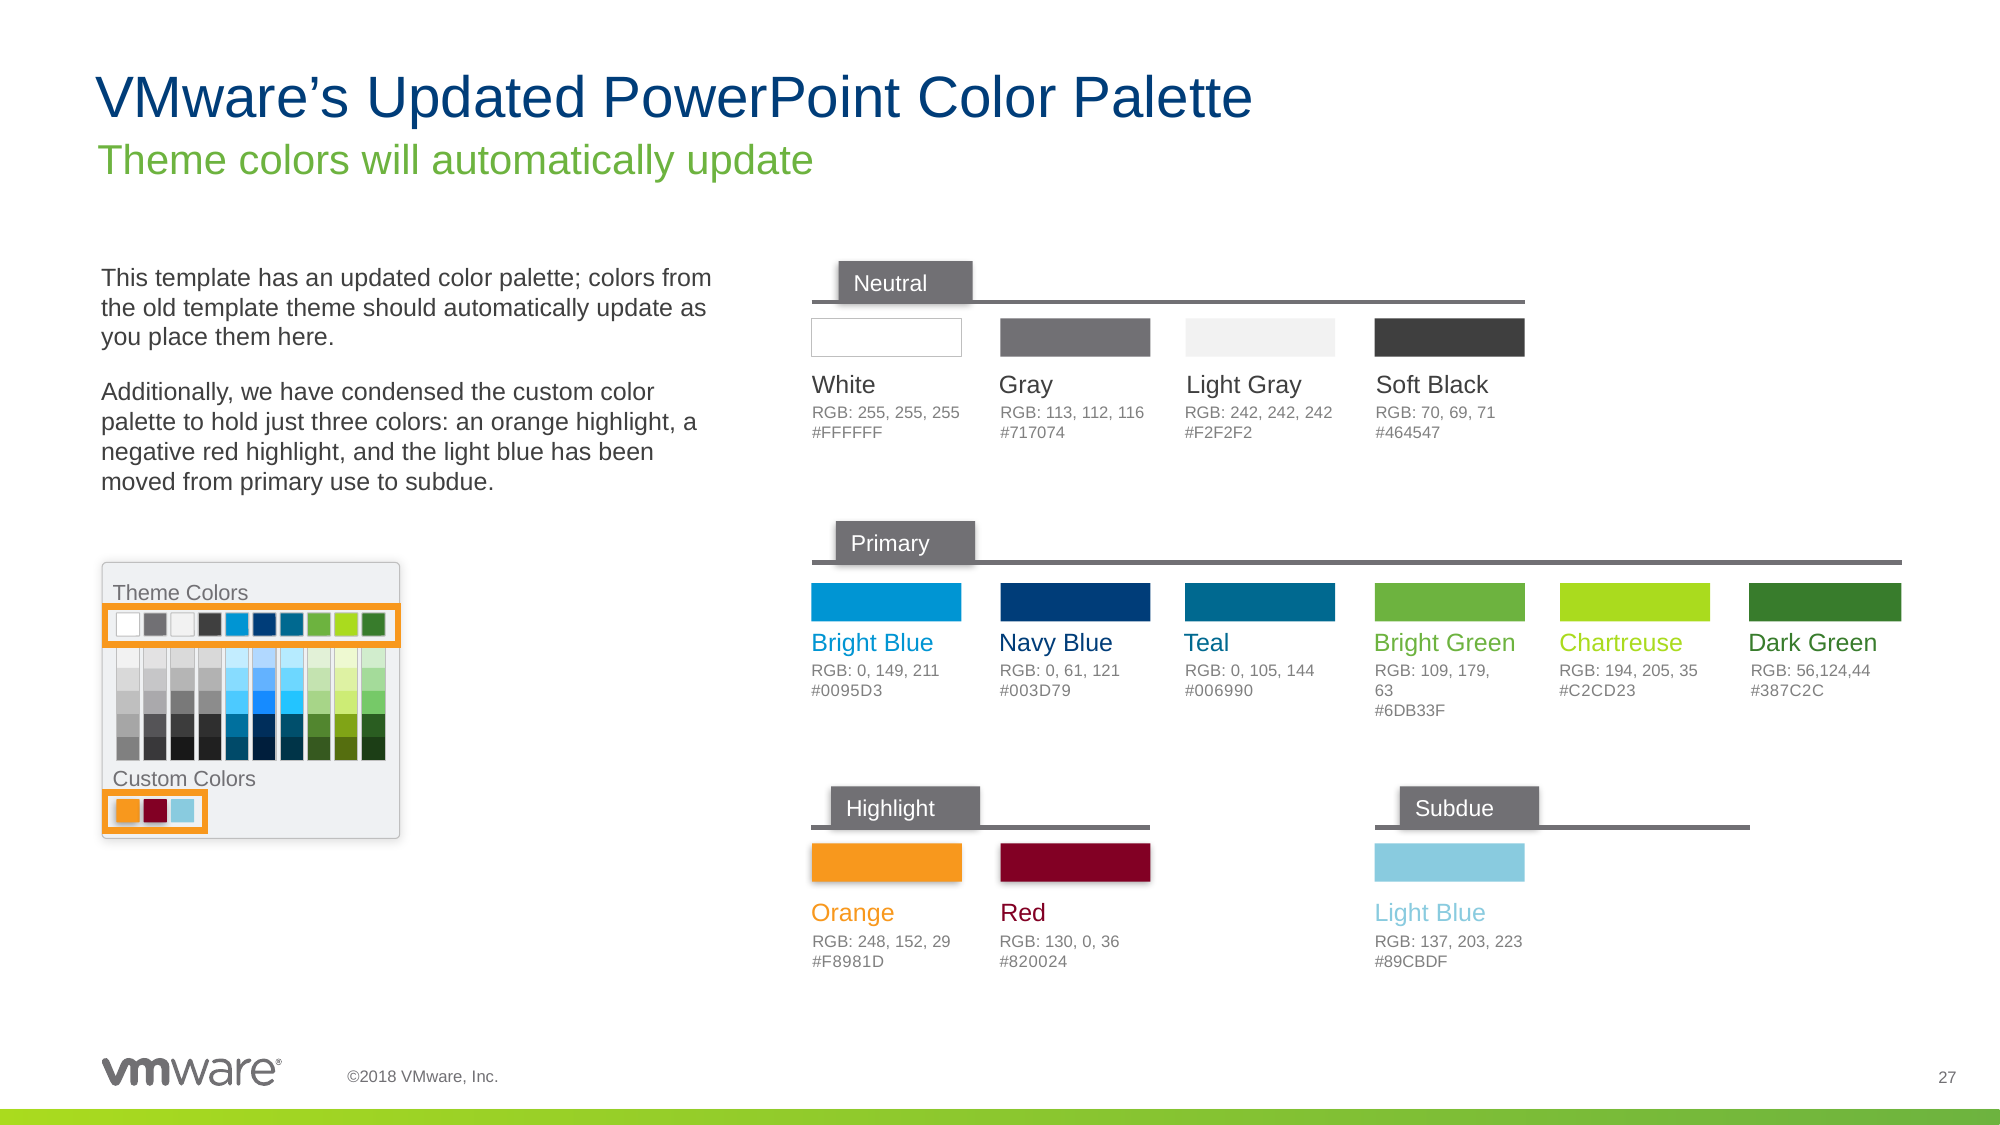

# VMware’s Updated PowerPoint Color Palette
Theme colors will automatically update
Neutral
This template has an updated color palette; colors from the old template theme should automatically update as you place them here.
Additionally, we have condensed the custom color palette to hold just three colors: an orange highlight, a negative red highlight, and the light blue has been moved from primary use to subdue.

White
Gray
Light Gray
Soft Black
RGB: 255, 255, 255
#FFFFFF
RGB: 113, 112, 116
#717074
RGB: 242, 242, 242
#F2F2F2
RGB: 70, 69, 71
#464547
Primary

Theme Colors

Custom Colors

Bright Blue
Navy Blue
Teal
Bright Green
Chartreuse
Dark Green
RGB: 0, 149, 211
#0095D3
RGB: 0, 61, 121
#003D79
RGB: 0, 105, 144
#006990
RGB: 109, 179, 63
#6DB33F
RGB: 194, 205, 35
#C2CD23
RGB: 56,124,44
#387C2C
Highlight
Subdue

Orange
Red
Light Blue
RGB: 248, 152, 29
#F8981D
RGB: 130, 0, 36
#820024
RGB: 137, 203, 223
#89CBDF